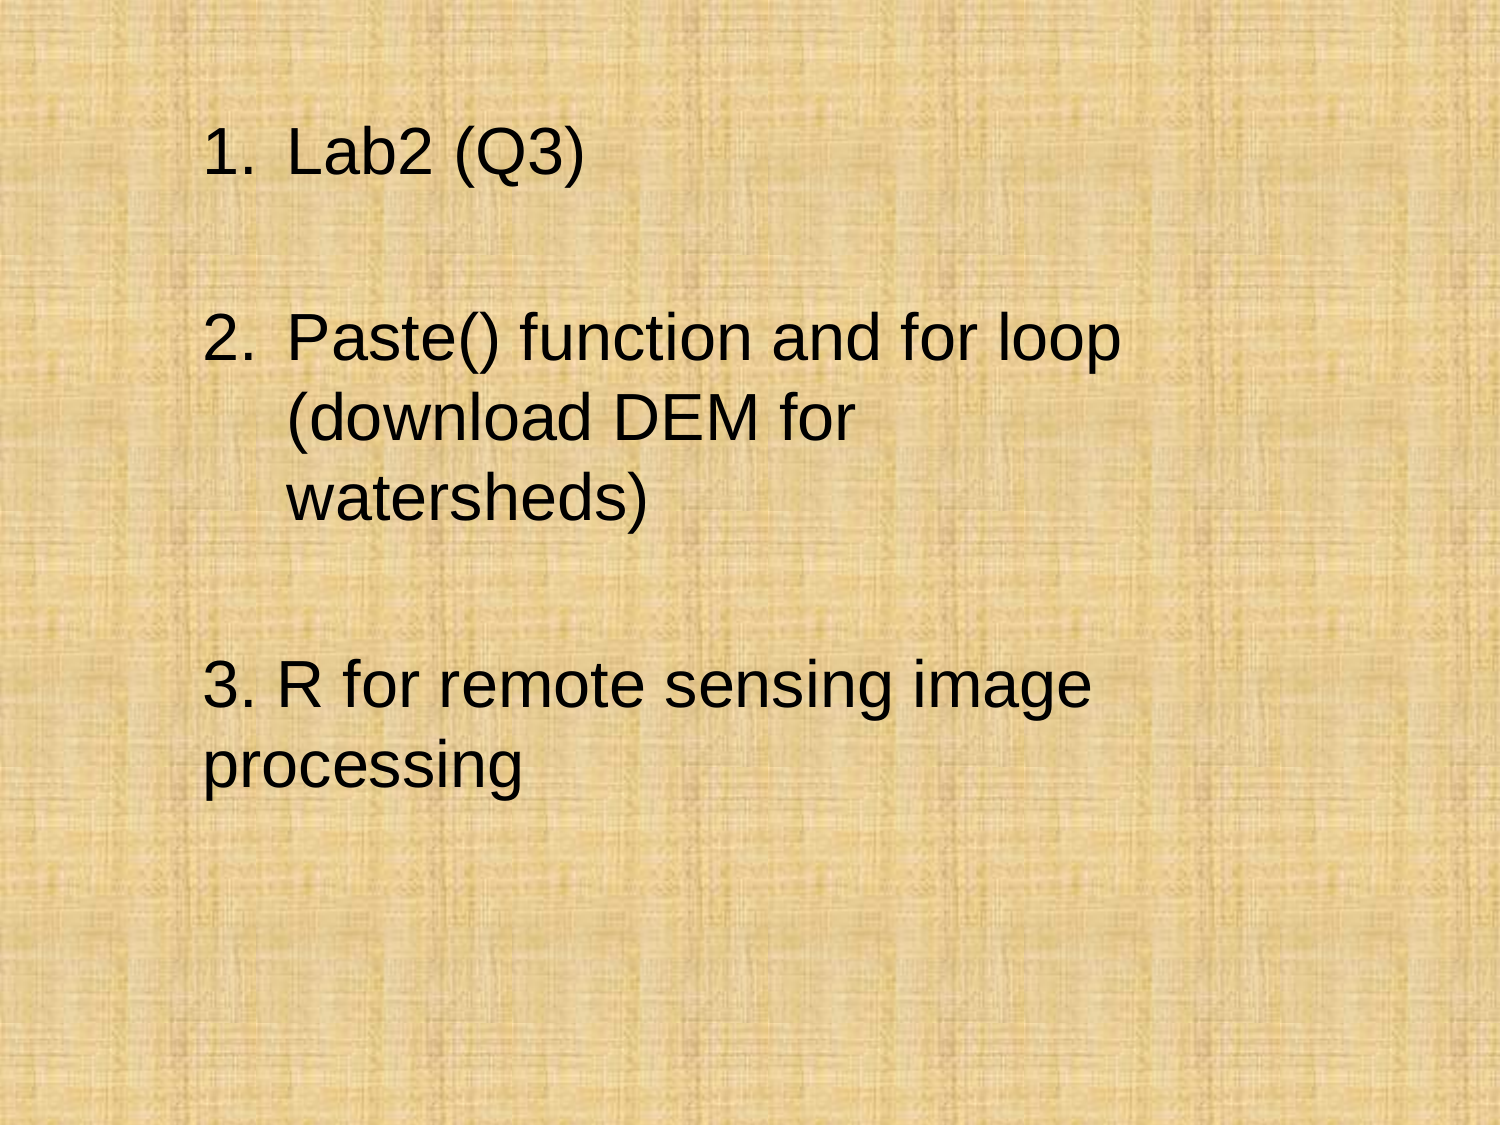

Lab2 (Q3)

Paste() function and for loop (download DEM for watersheds)

3. R for remote sensing image processing